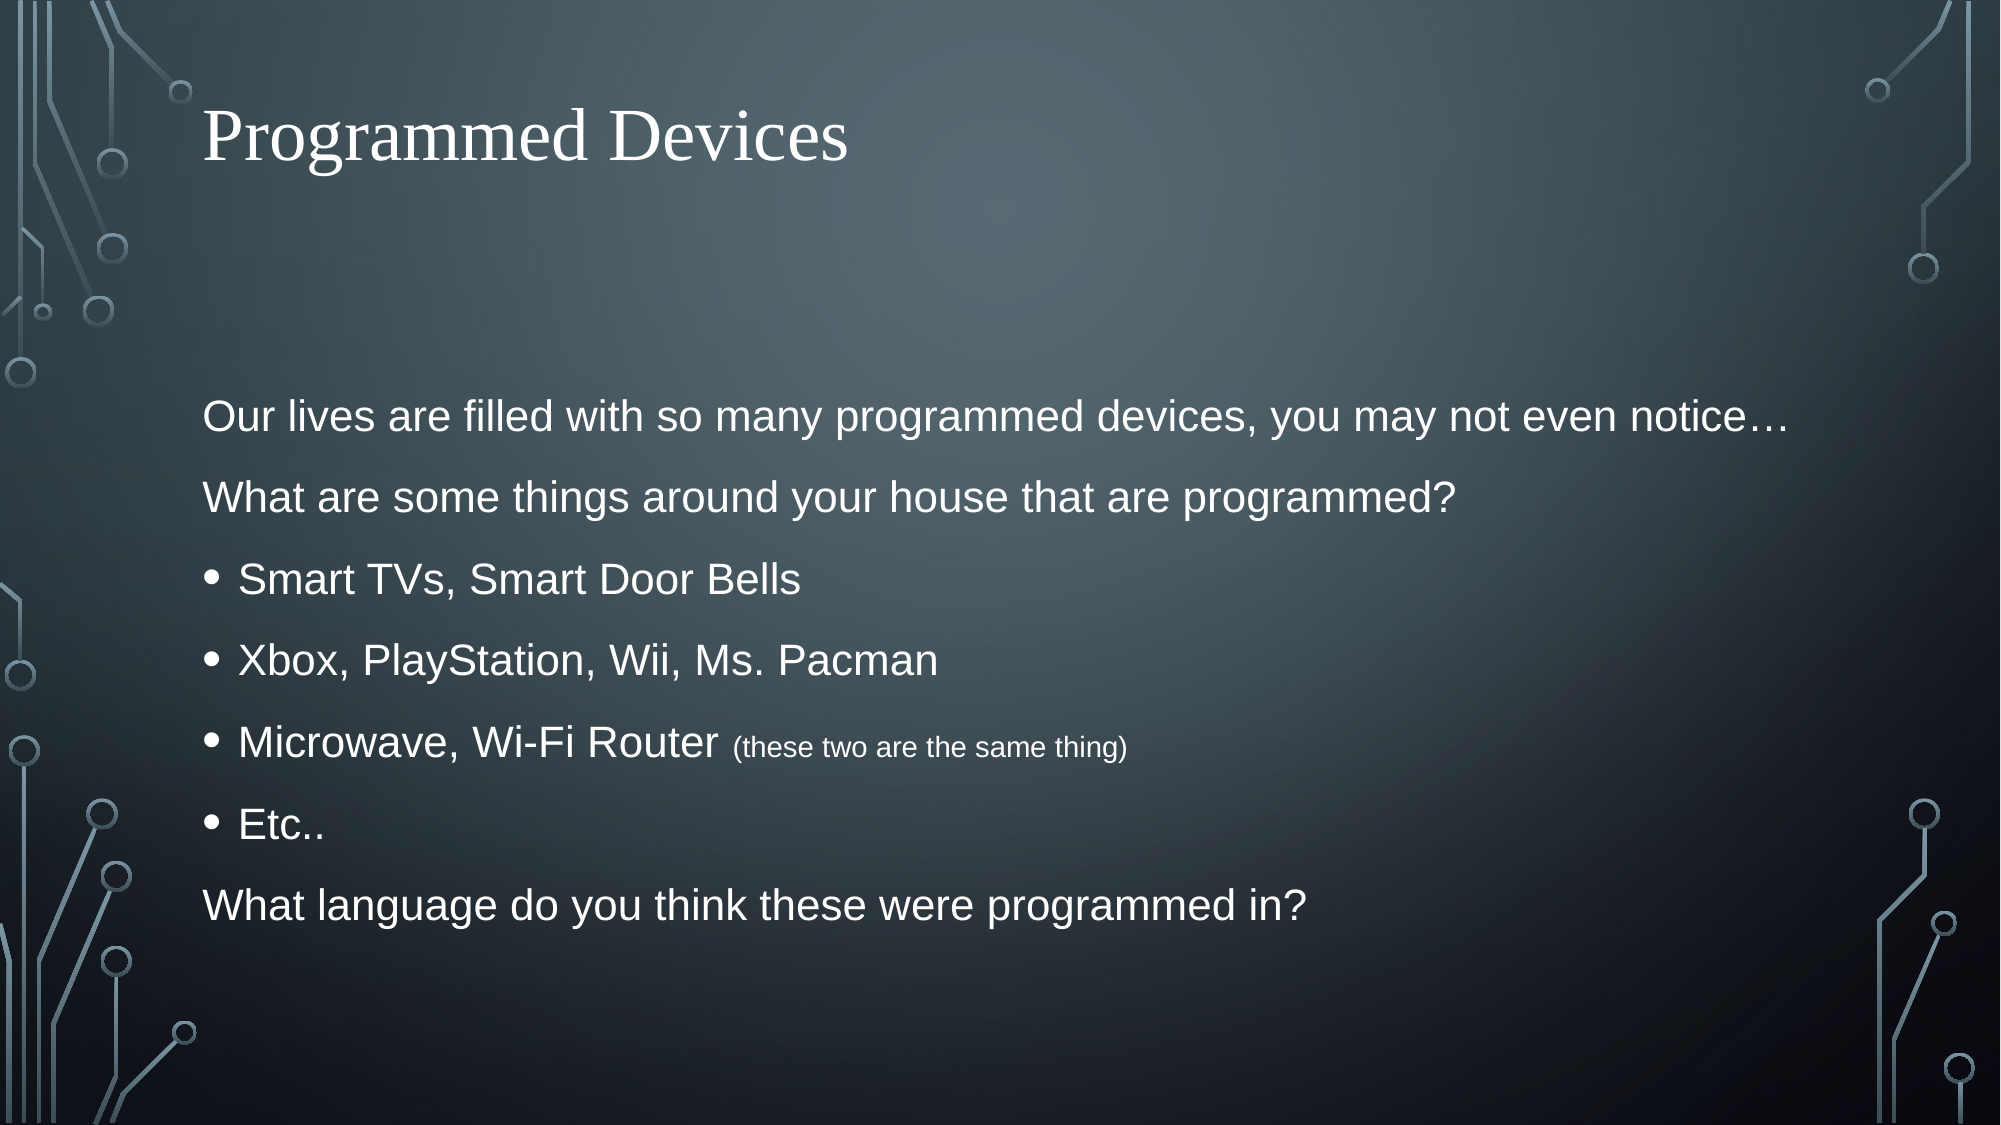

# Programmed Devices
Our lives are filled with so many programmed devices, you may not even notice…
What are some things around your house that are programmed?
Smart TVs, Smart Door Bells
Xbox, PlayStation, Wii, Ms. Pacman
Microwave, Wi-Fi Router (these two are the same thing)
Etc..
What language do you think these were programmed in?